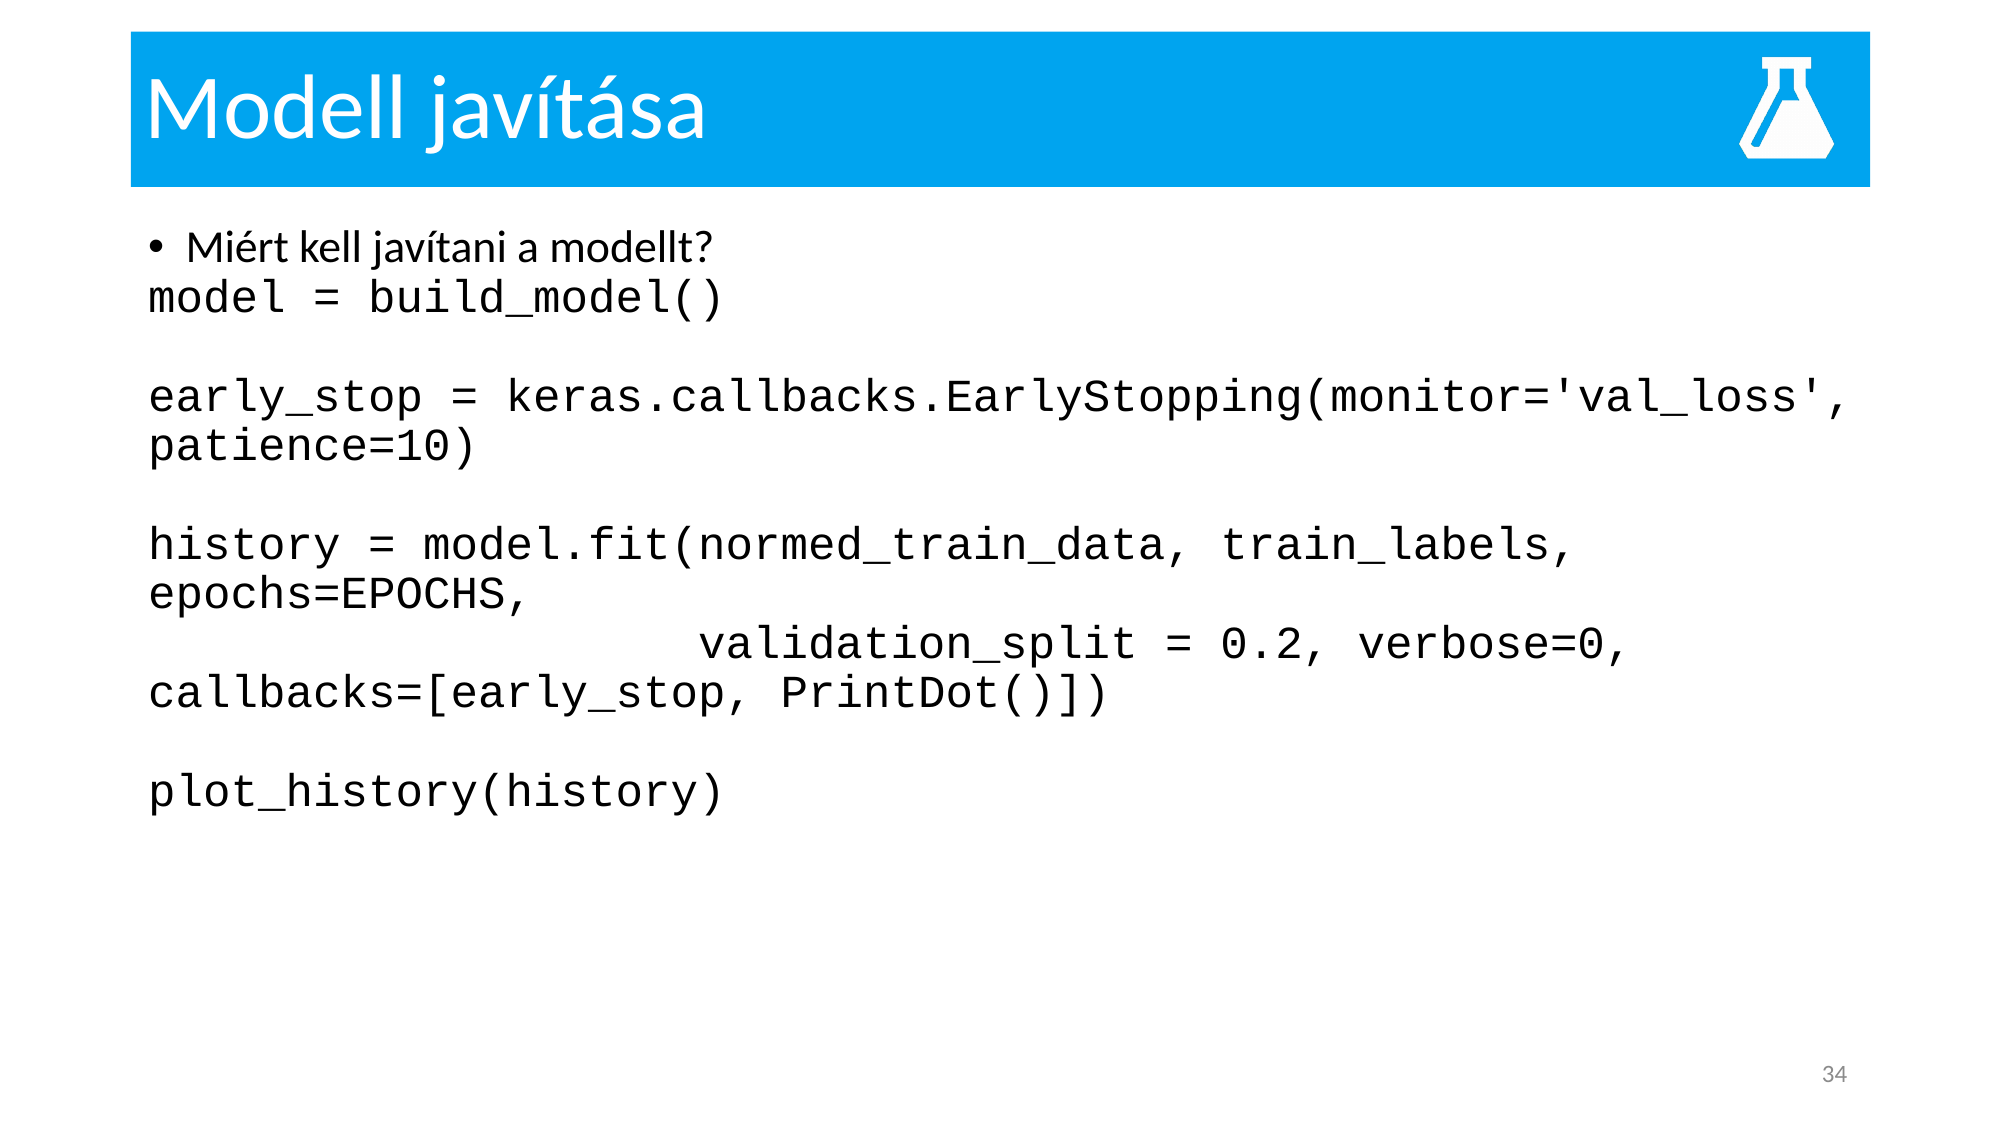

# Modell javítása
Miért kell javítani a modellt?
model = build_model()

early_stop = keras.callbacks.EarlyStopping(monitor='val_loss', patience=10)

history = model.fit(normed_train_data, train_labels, epochs=EPOCHS,
                    validation_split = 0.2, verbose=0, callbacks=[early_stop, PrintDot()])

plot_history(history)

34